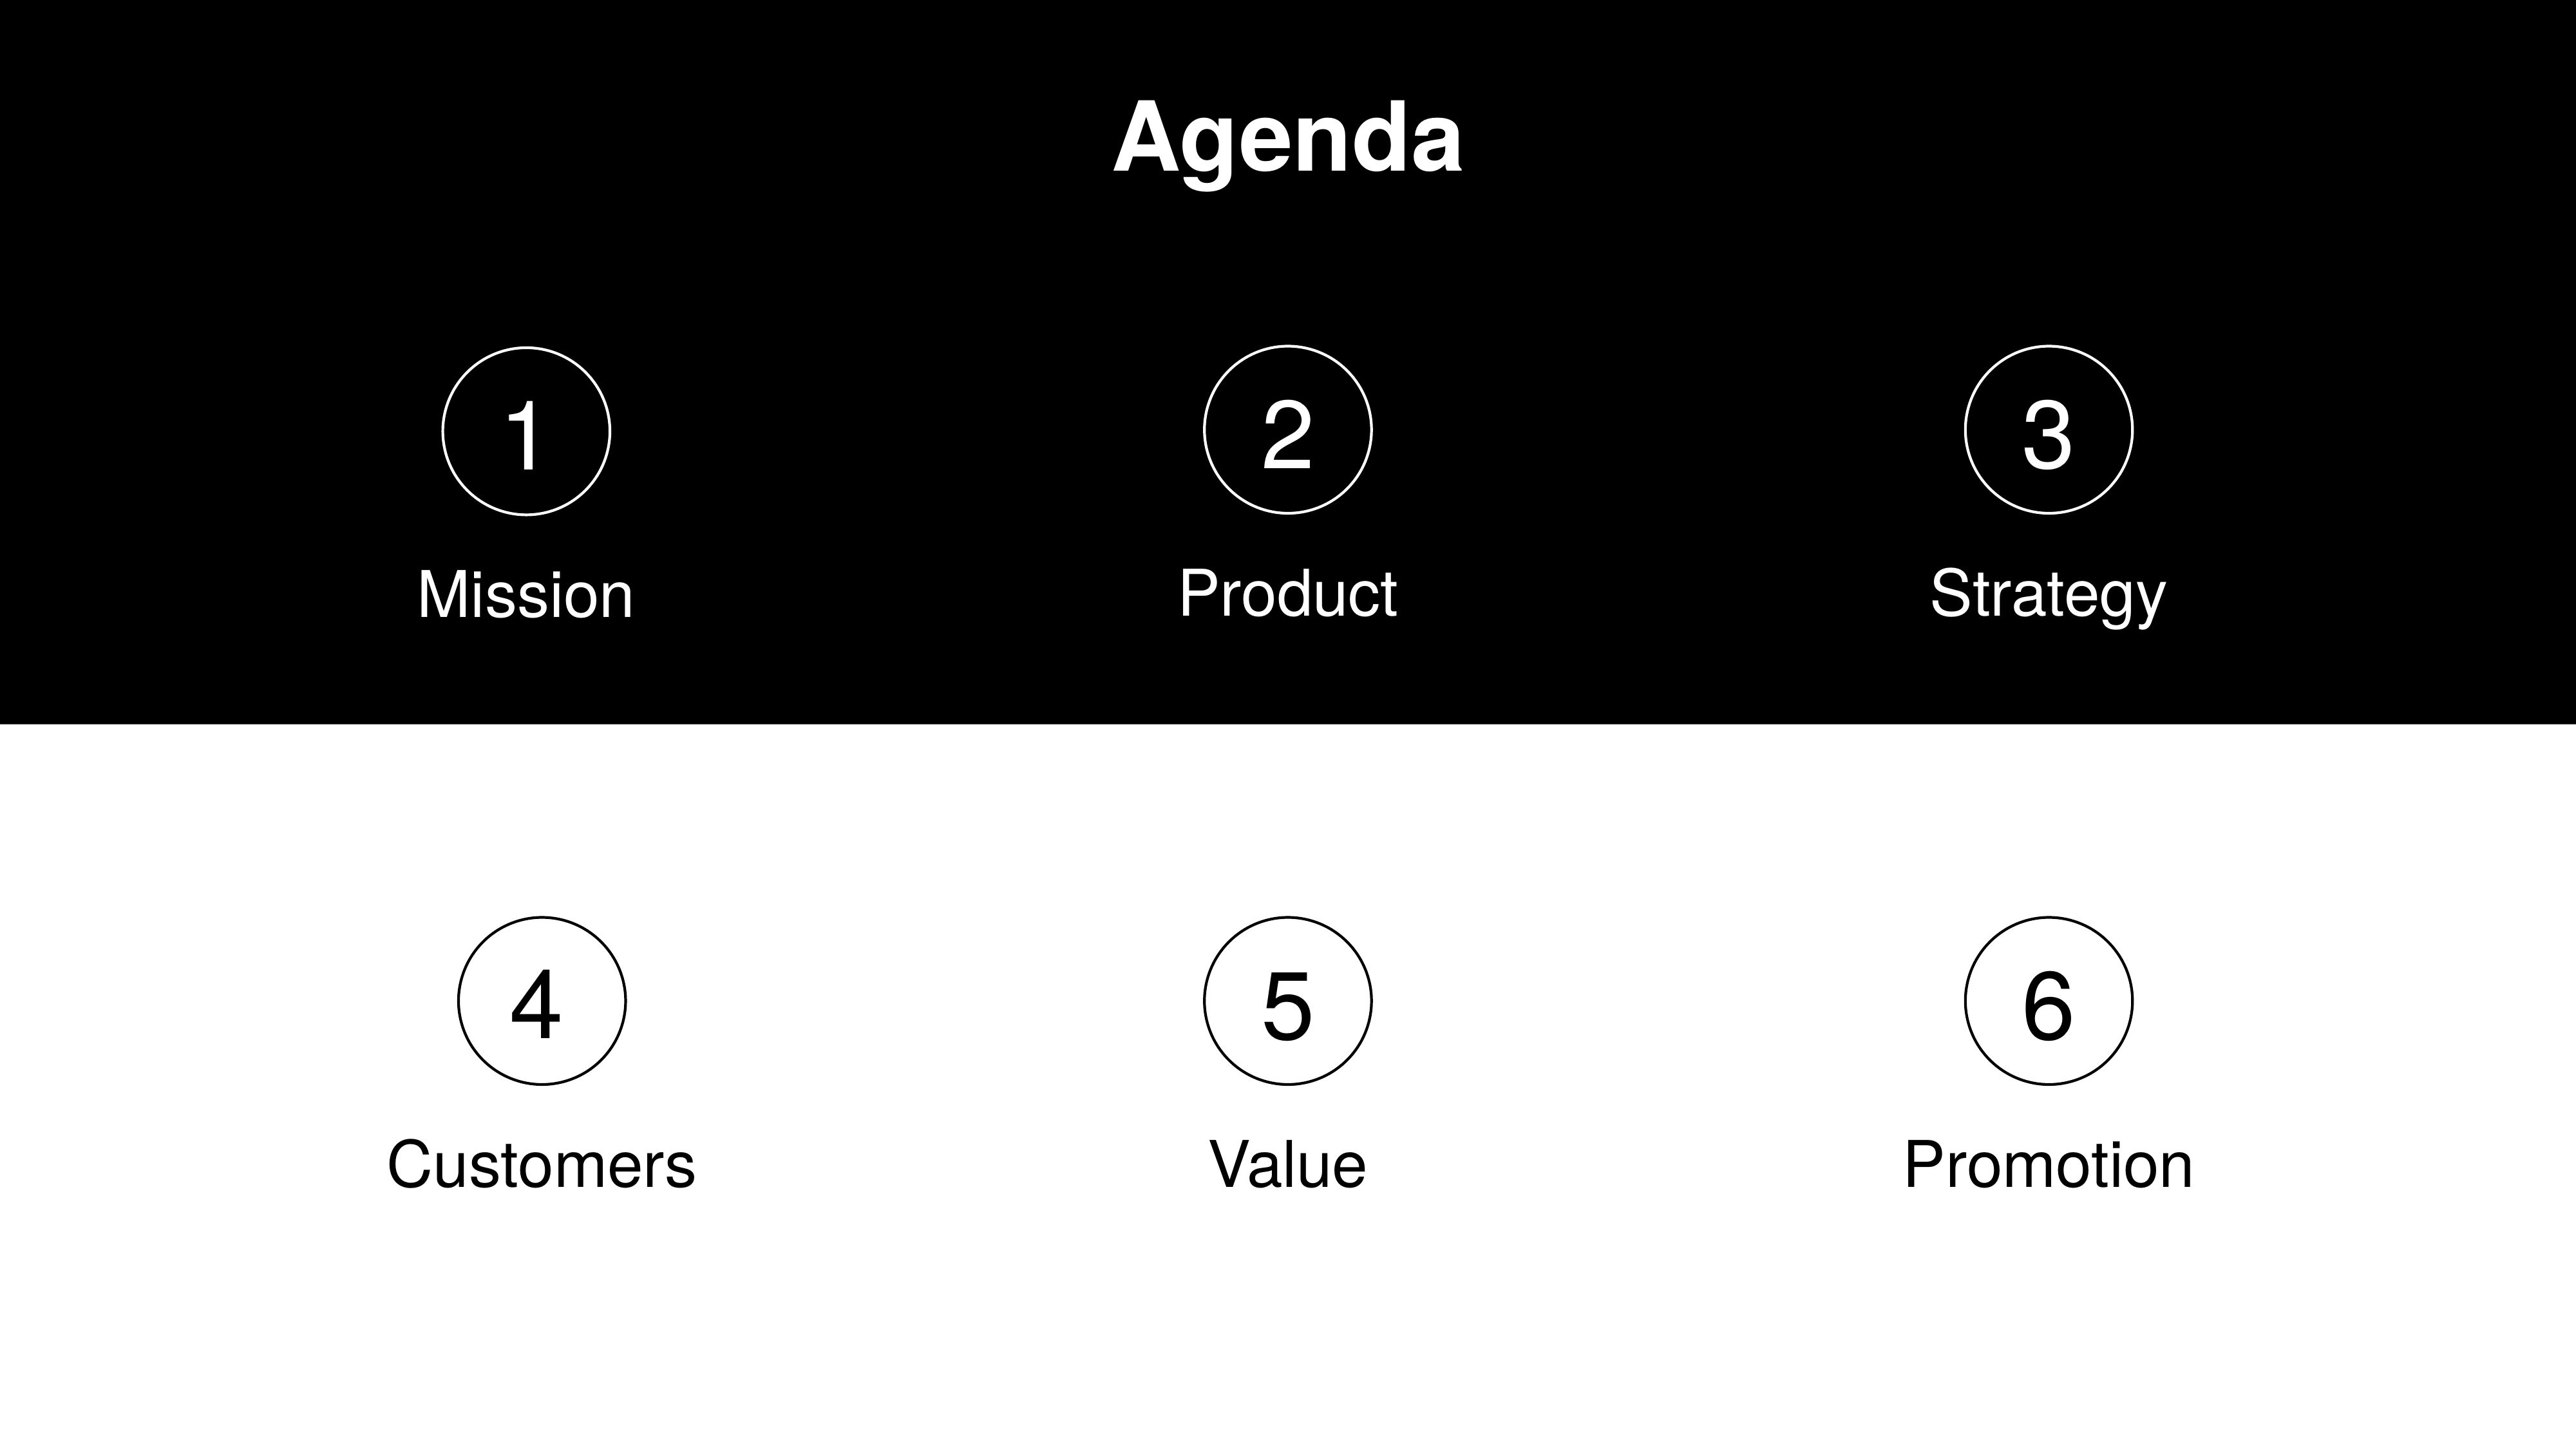

Agenda

2

3

1
Product
Strategy
Mission

4

5

6
Customers
Value
Promotion